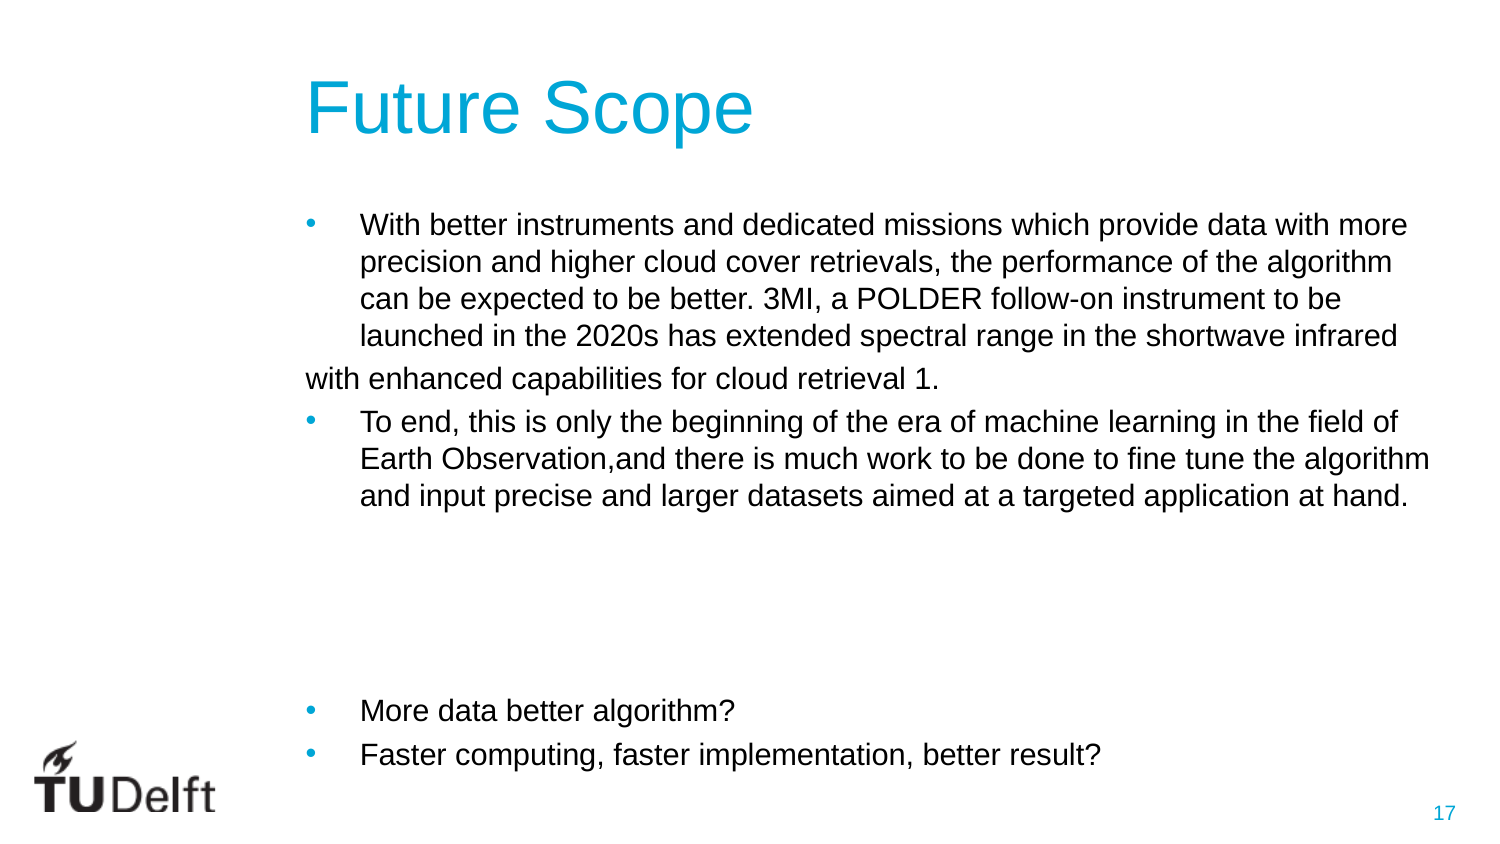

# Future Scope
With better instruments and dedicated missions which provide data with more precision and higher cloud cover retrievals, the performance of the algorithm can be expected to be better. 3MI, a POLDER follow-on instrument to be launched in the 2020s has extended spectral range in the shortwave infrared
with enhanced capabilities for cloud retrieval 1.
To end, this is only the beginning of the era of machine learning in the field of Earth Observation,and there is much work to be done to fine tune the algorithm and input precise and larger datasets aimed at a targeted application at hand.

More data better algorithm?
Faster computing, faster implementation, better result?